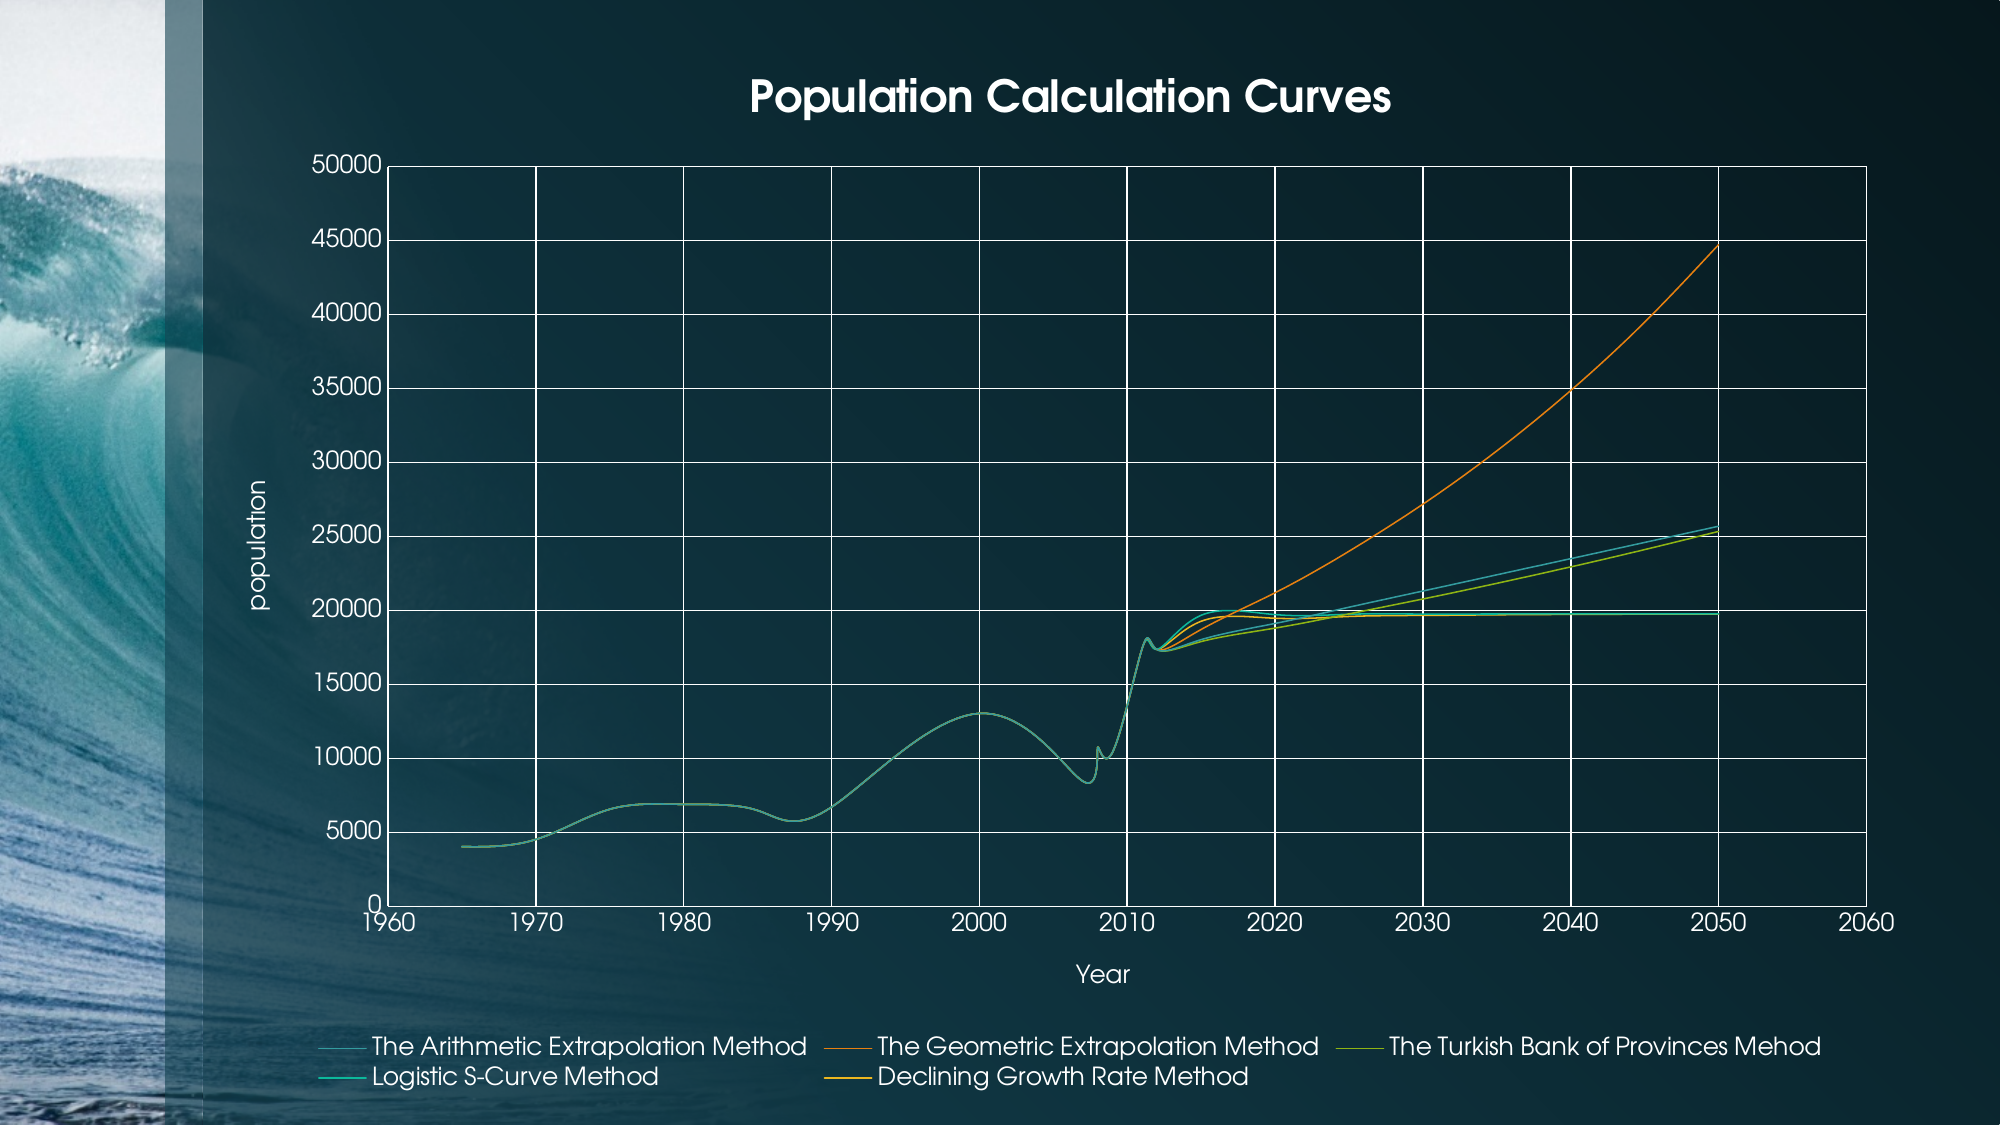

### Chart: Population Calculation Curves

| Category | The Arithmetic Extrapolation Method | The Geometric Extrapolation Method | The Turkish Bank of Provinces Mehod | Logistic S-Curve Method | Declining Growth Rate Method |
|---|---|---|---|---|---|